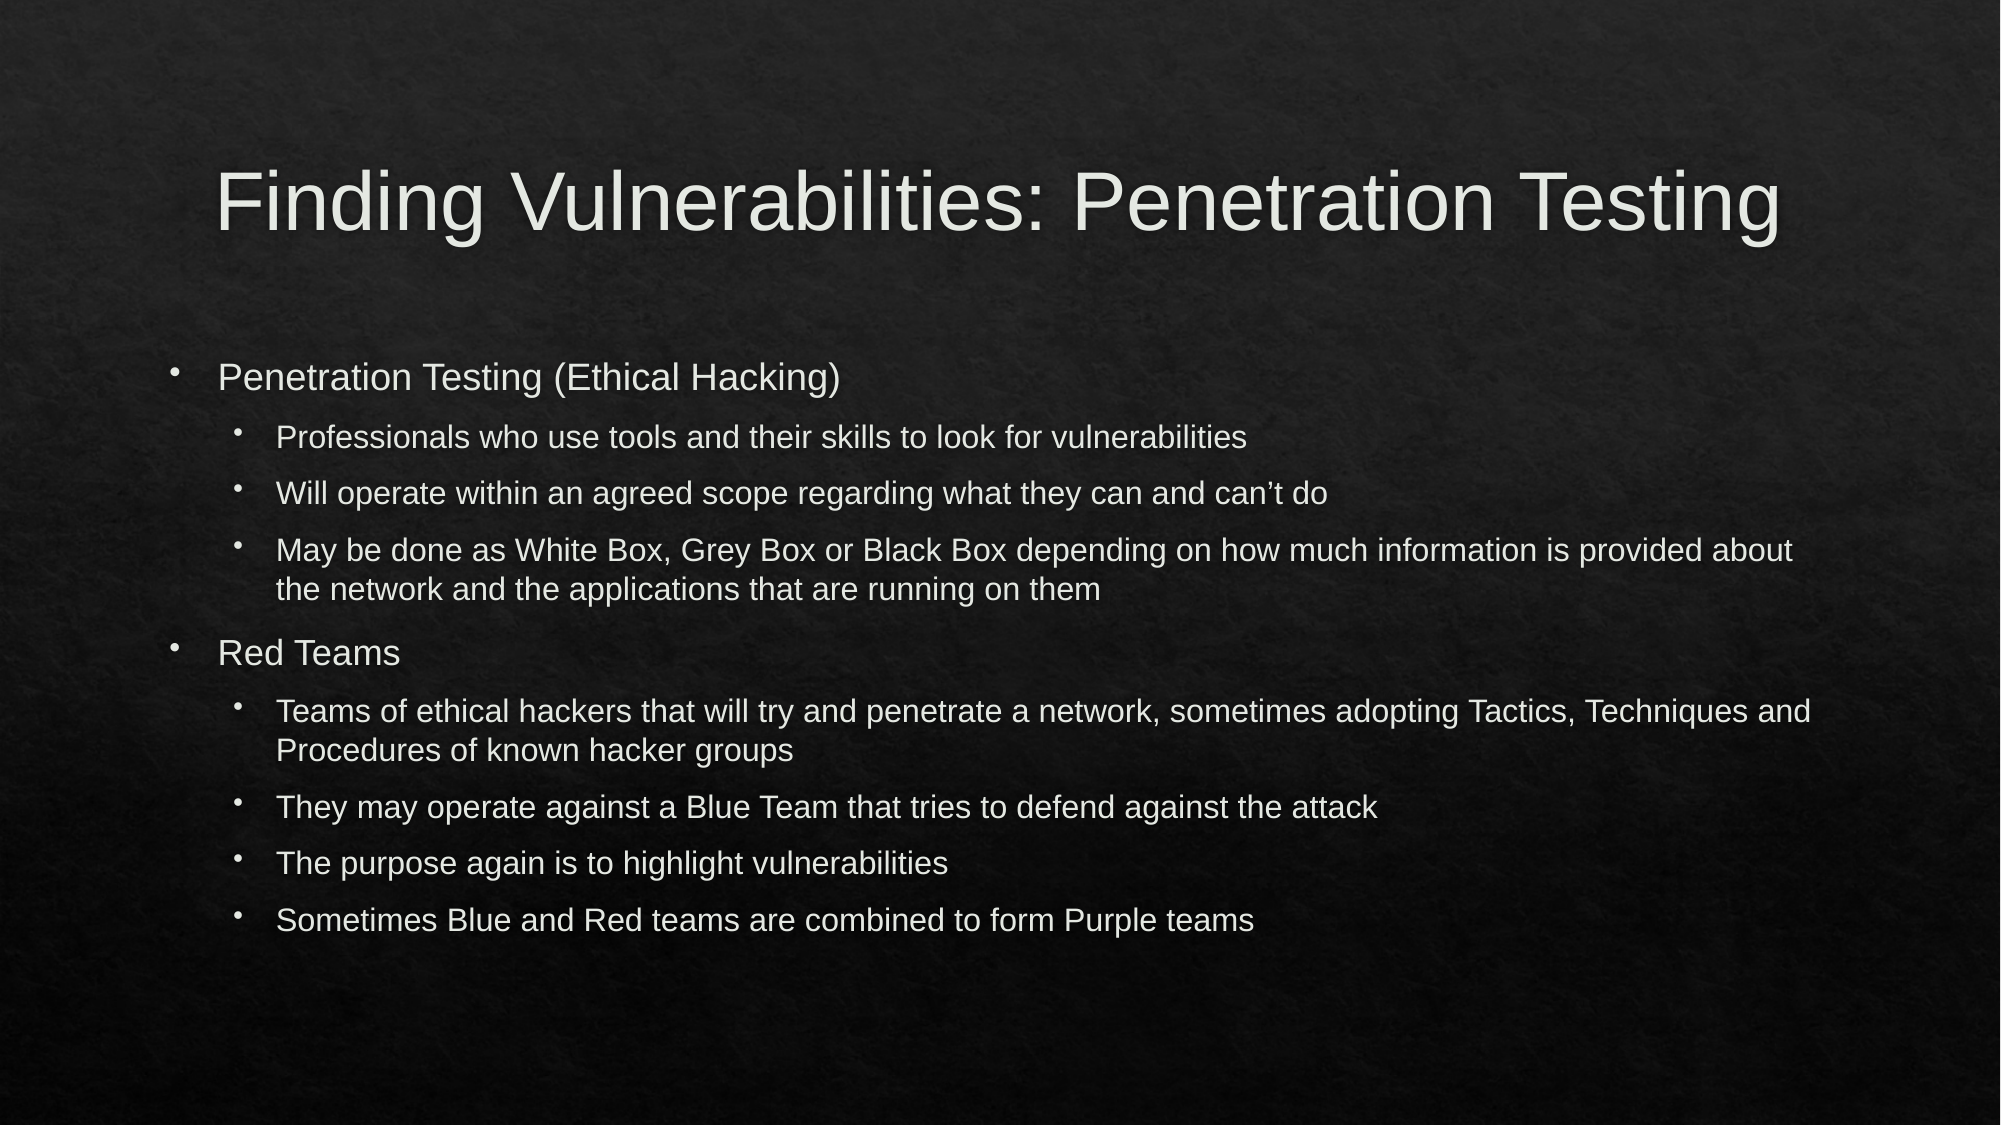

# Finding Vulnerabilities: Penetration Testing
Penetration Testing (Ethical Hacking)
Professionals who use tools and their skills to look for vulnerabilities
Will operate within an agreed scope regarding what they can and can’t do
May be done as White Box, Grey Box or Black Box depending on how much information is provided about the network and the applications that are running on them
Red Teams
Teams of ethical hackers that will try and penetrate a network, sometimes adopting Tactics, Techniques and Procedures of known hacker groups
They may operate against a Blue Team that tries to defend against the attack
The purpose again is to highlight vulnerabilities
Sometimes Blue and Red teams are combined to form Purple teams